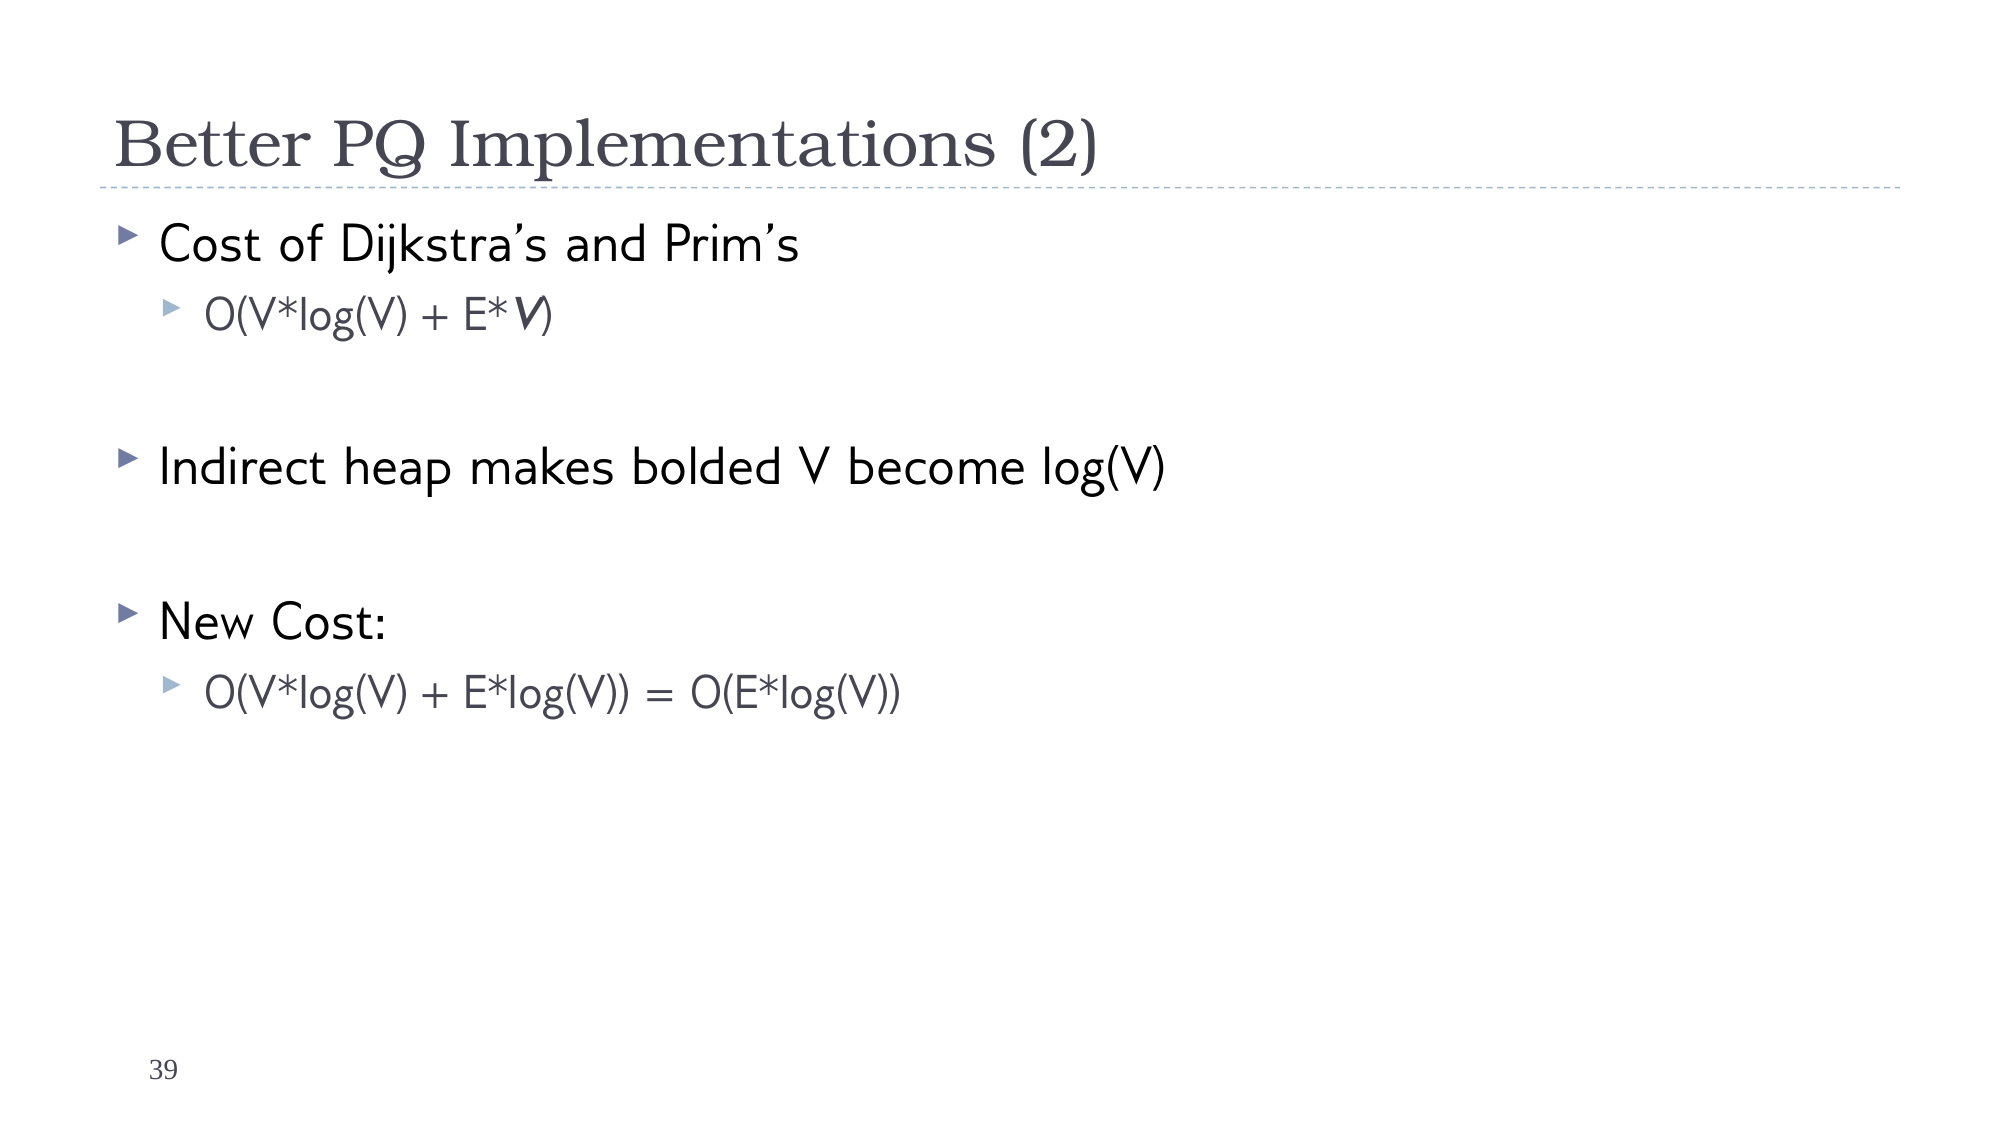

# Better PQ Implementations (2)
Cost of Dijkstra’s and Prim’s
O(V*log(V) + E*V)

Indirect heap makes bolded V become log(V)

New Cost:
O(V*log(V) + E*log(V)) = O(E*log(V))

39